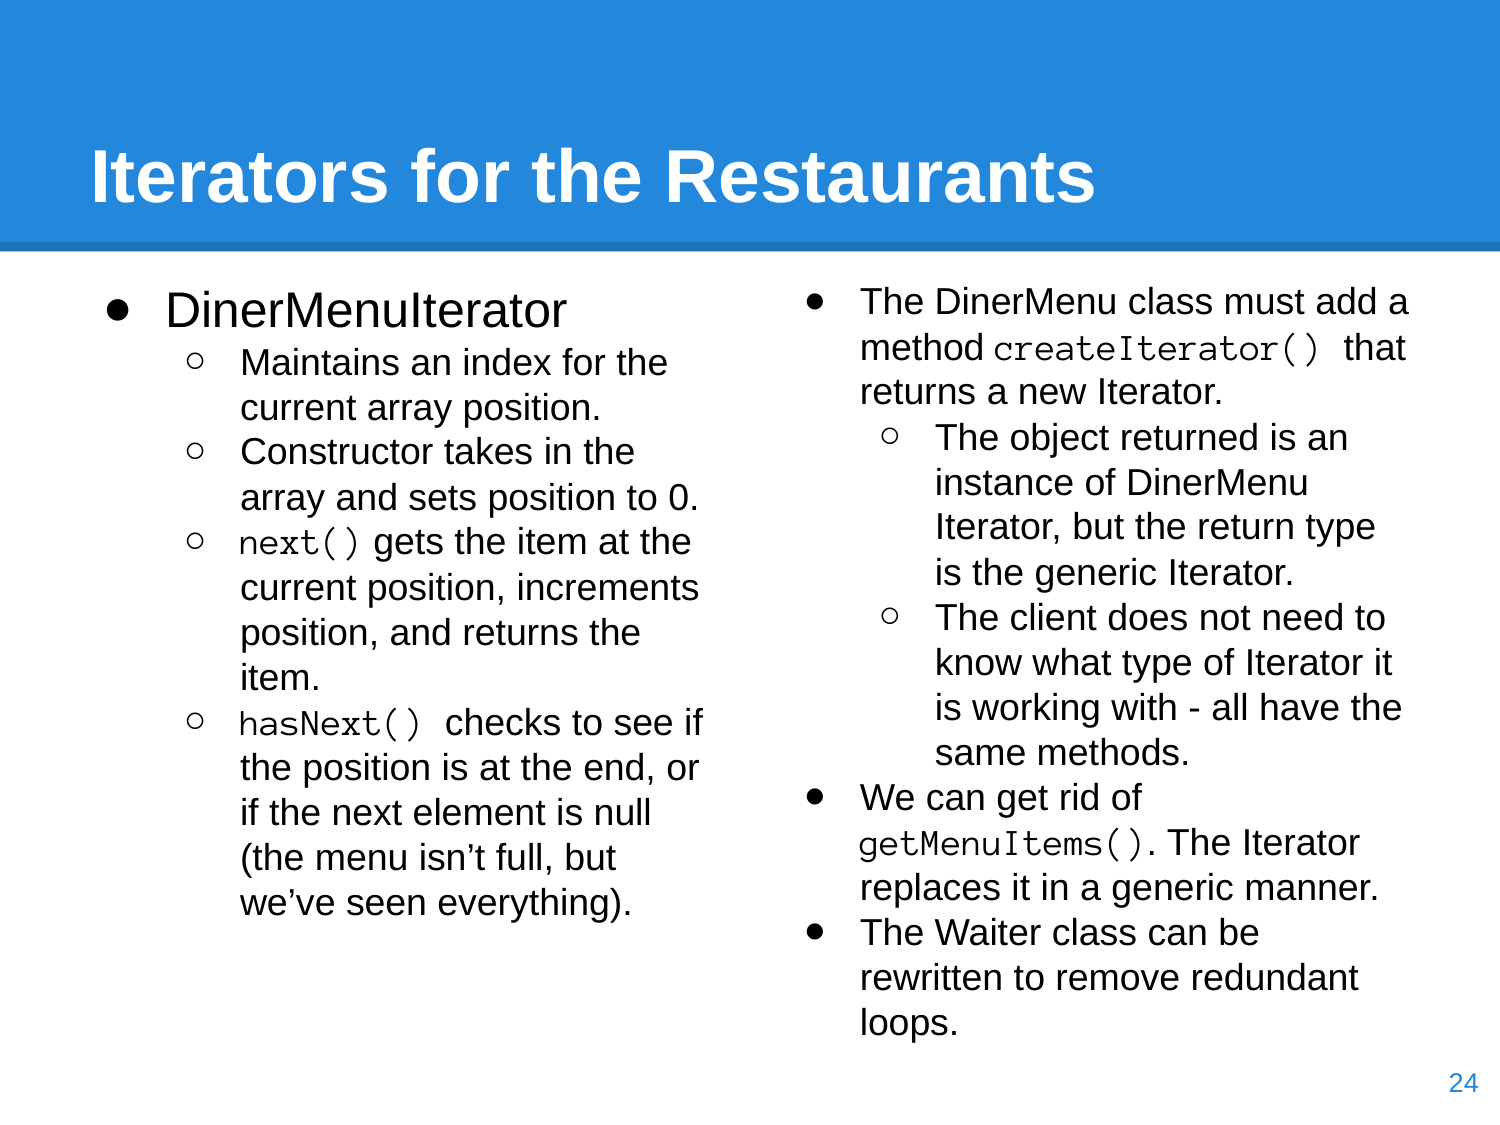

# Iterators for the Restaurants
DinerMenuIterator
Maintains an index for the current array position.
Constructor takes in the array and sets position to 0.
next() gets the item at the current position, increments position, and returns the item.
hasNext() checks to see if the position is at the end, or if the next element is null (the menu isn’t full, but we’ve seen everything).
The DinerMenu class must add a method createIterator() that returns a new Iterator.
The object returned is an instance of DinerMenu Iterator, but the return type is the generic Iterator.
The client does not need to know what type of Iterator it is working with - all have the same methods.
We can get rid of getMenuItems(). The Iterator replaces it in a generic manner.
The Waiter class can be rewritten to remove redundant loops.
24